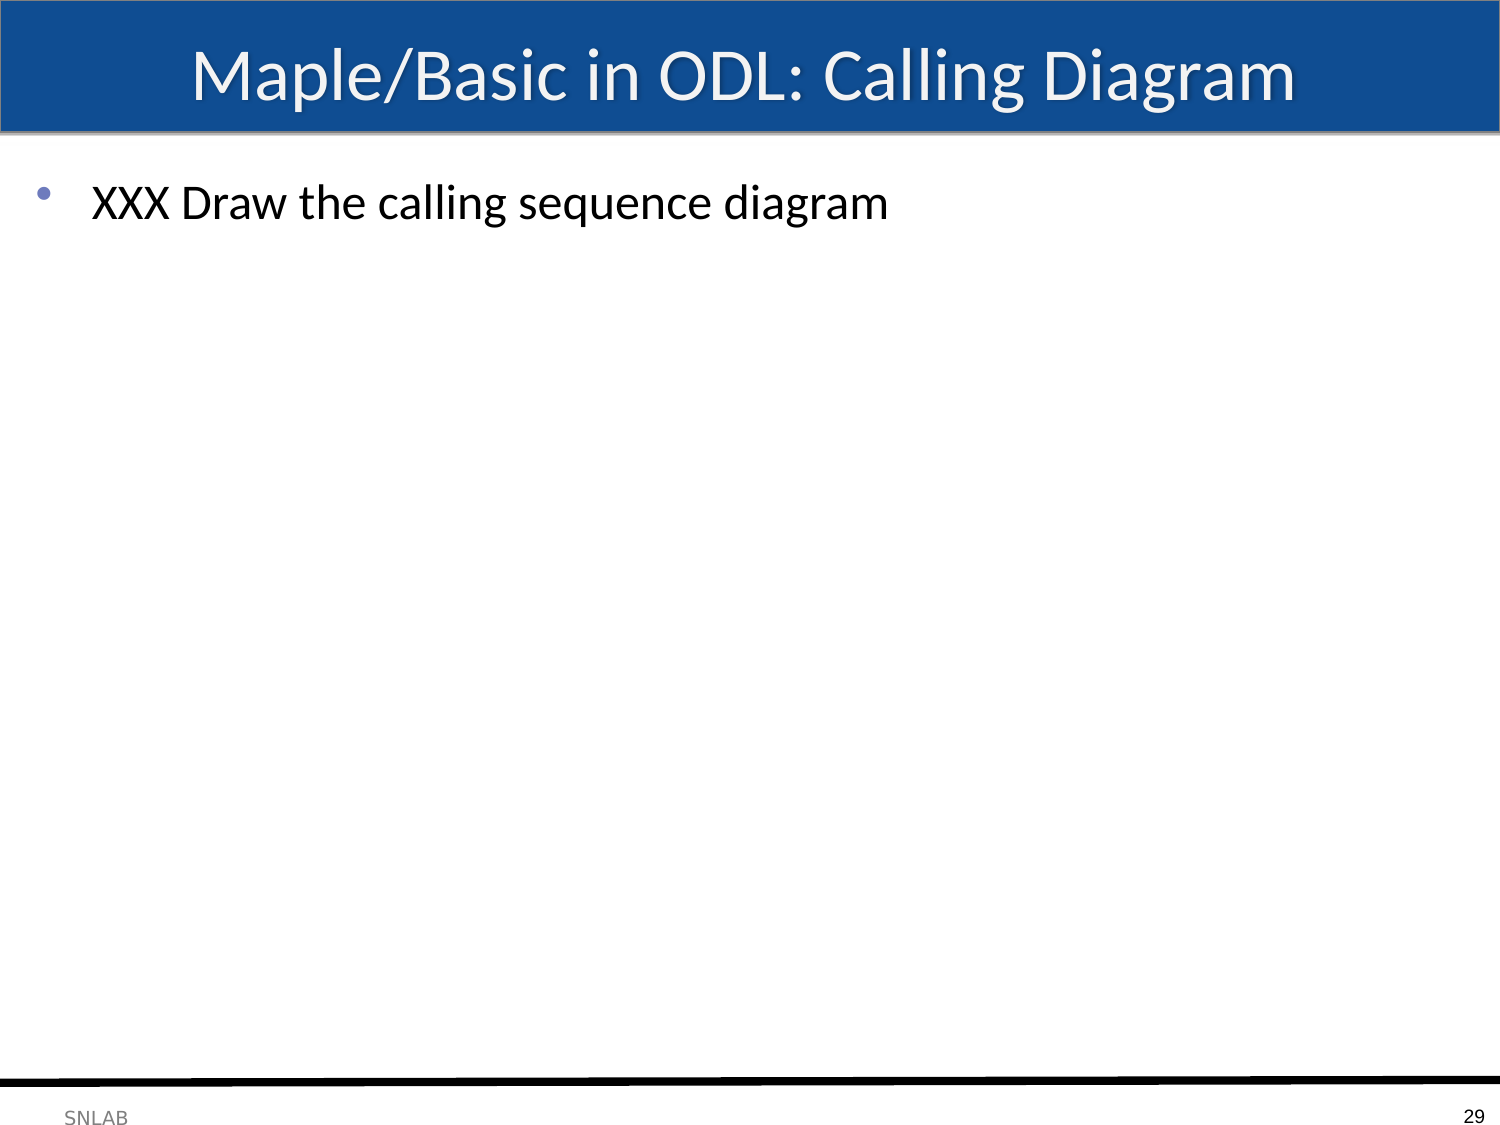

# Maple/Basic in ODL: Calling Diagram
XXX Draw the calling sequence diagram
29